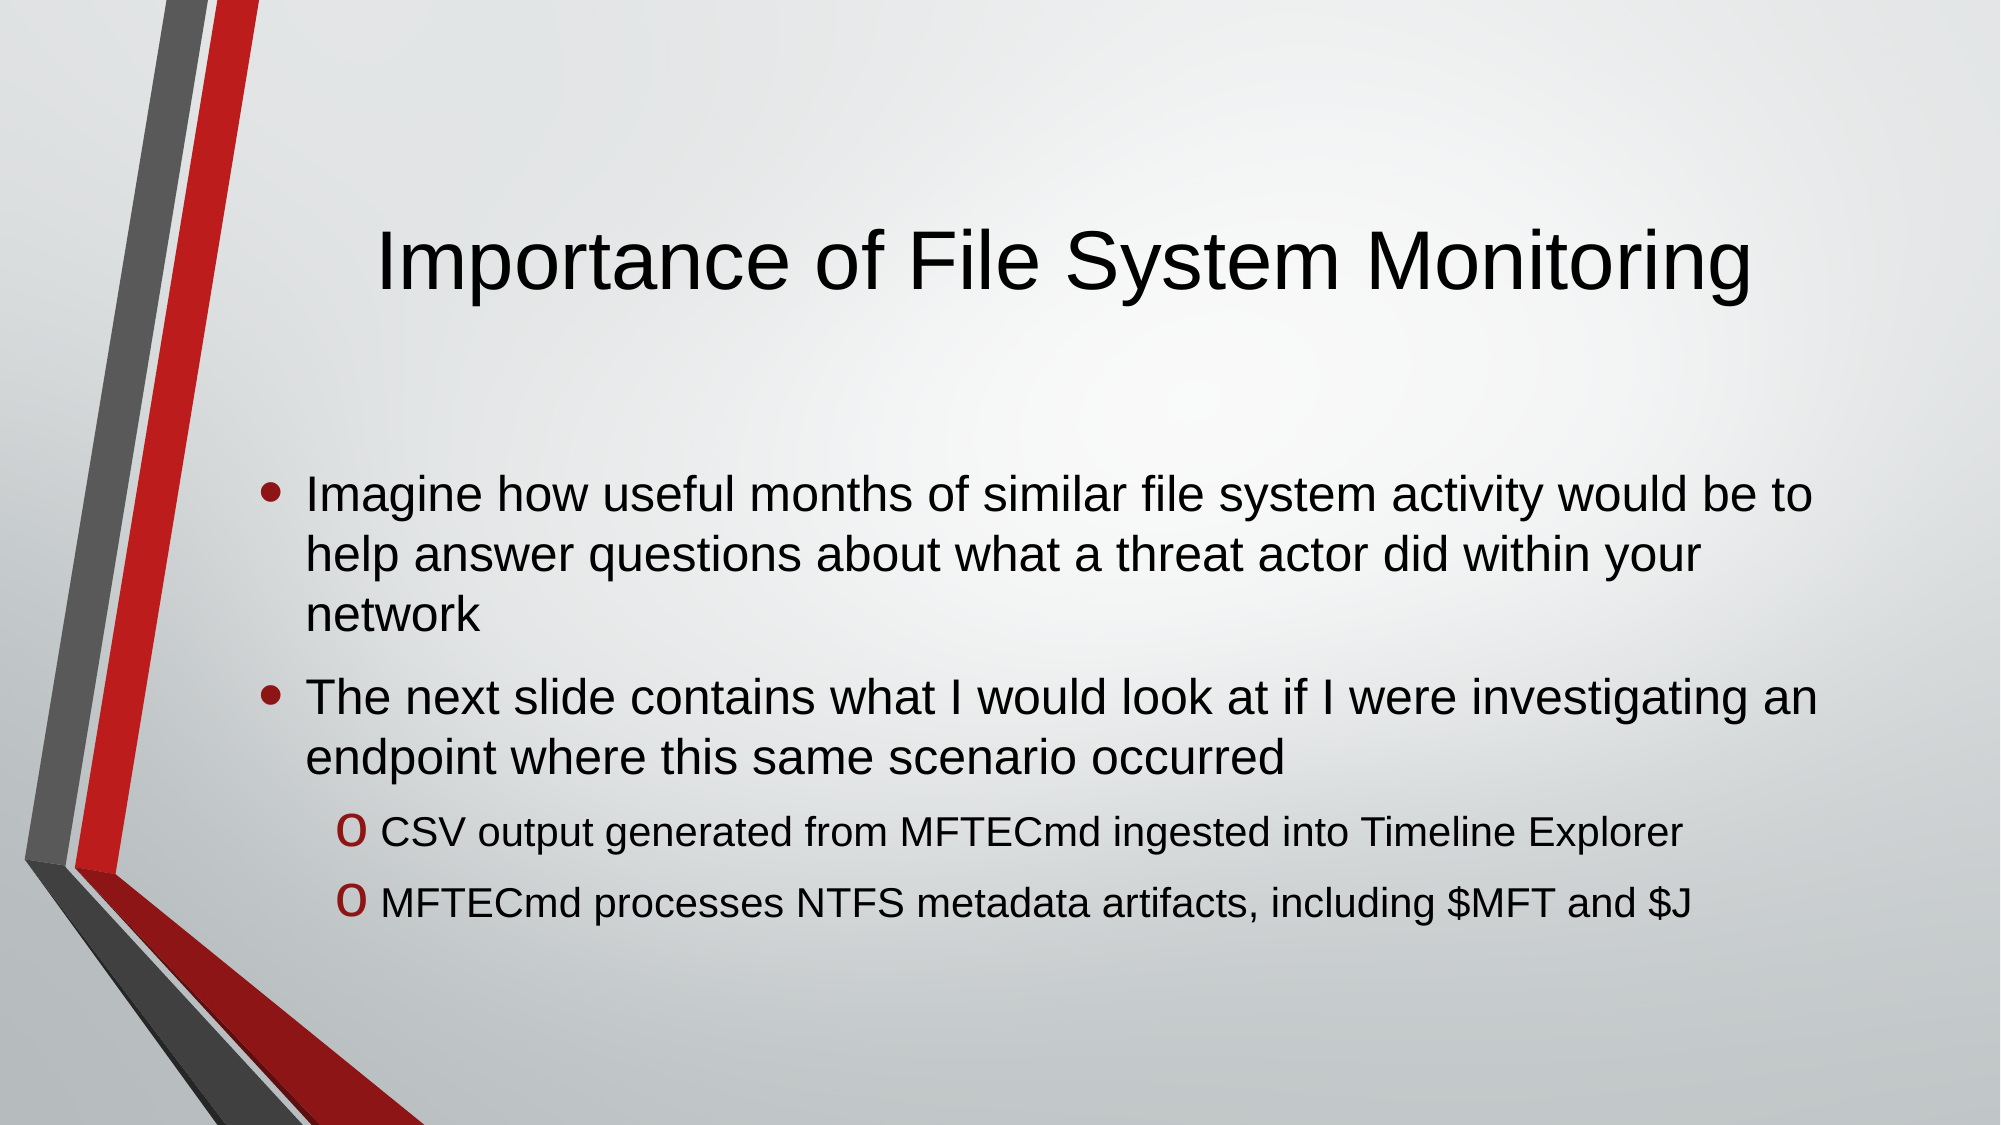

# Importance of File System Monitoring
Imagine how useful months of similar file system activity would be to help answer questions about what a threat actor did within your network
The next slide contains what I would look at if I were investigating an endpoint where this same scenario occurred
CSV output generated from MFTECmd ingested into Timeline Explorer
MFTECmd processes NTFS metadata artifacts, including $MFT and $J